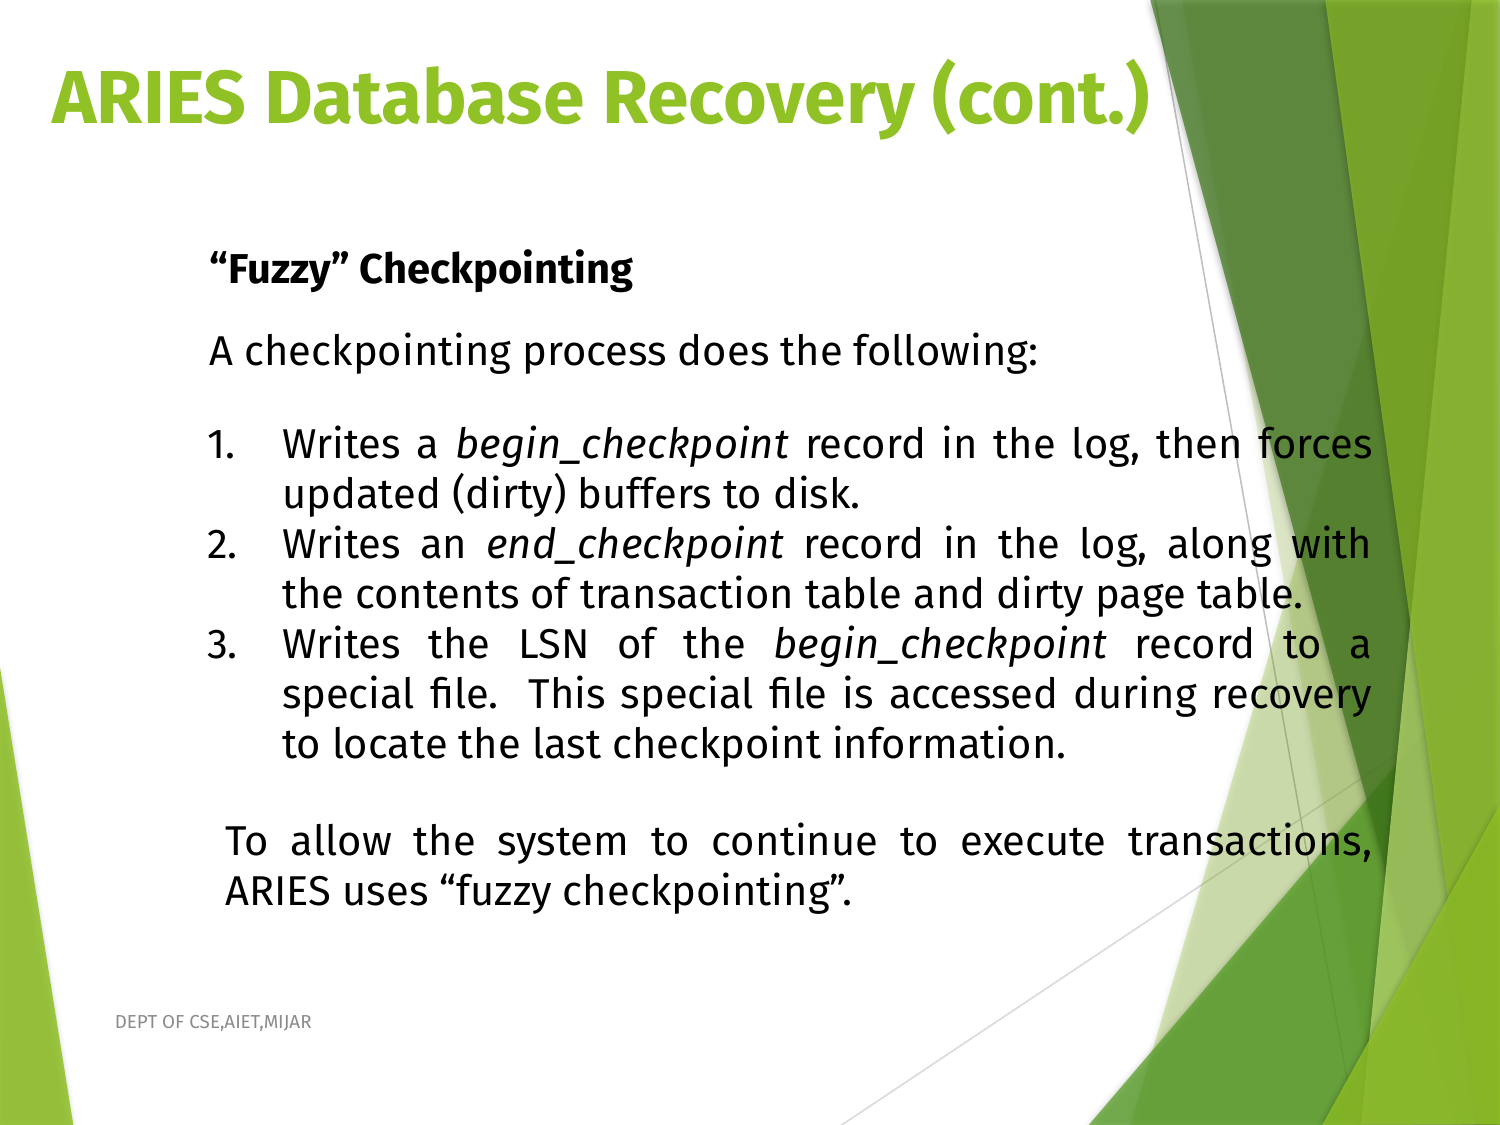

# ARIES Database Recovery (cont.)

“Fuzzy” Checkpointing

A checkpointing process does the following:
Writes a begin_checkpoint record in the log, then forces updated (dirty) buffers to disk.
Writes an end_checkpoint record in the log, along with the contents of transaction table and dirty page table.
Writes the LSN of the begin_checkpoint record to a special file.  This special file is accessed during recovery to locate the last checkpoint information.
To allow the system to continue to execute transactions, ARIES uses “fuzzy checkpointing”.
DEPT OF CSE,AIET,MIJAR